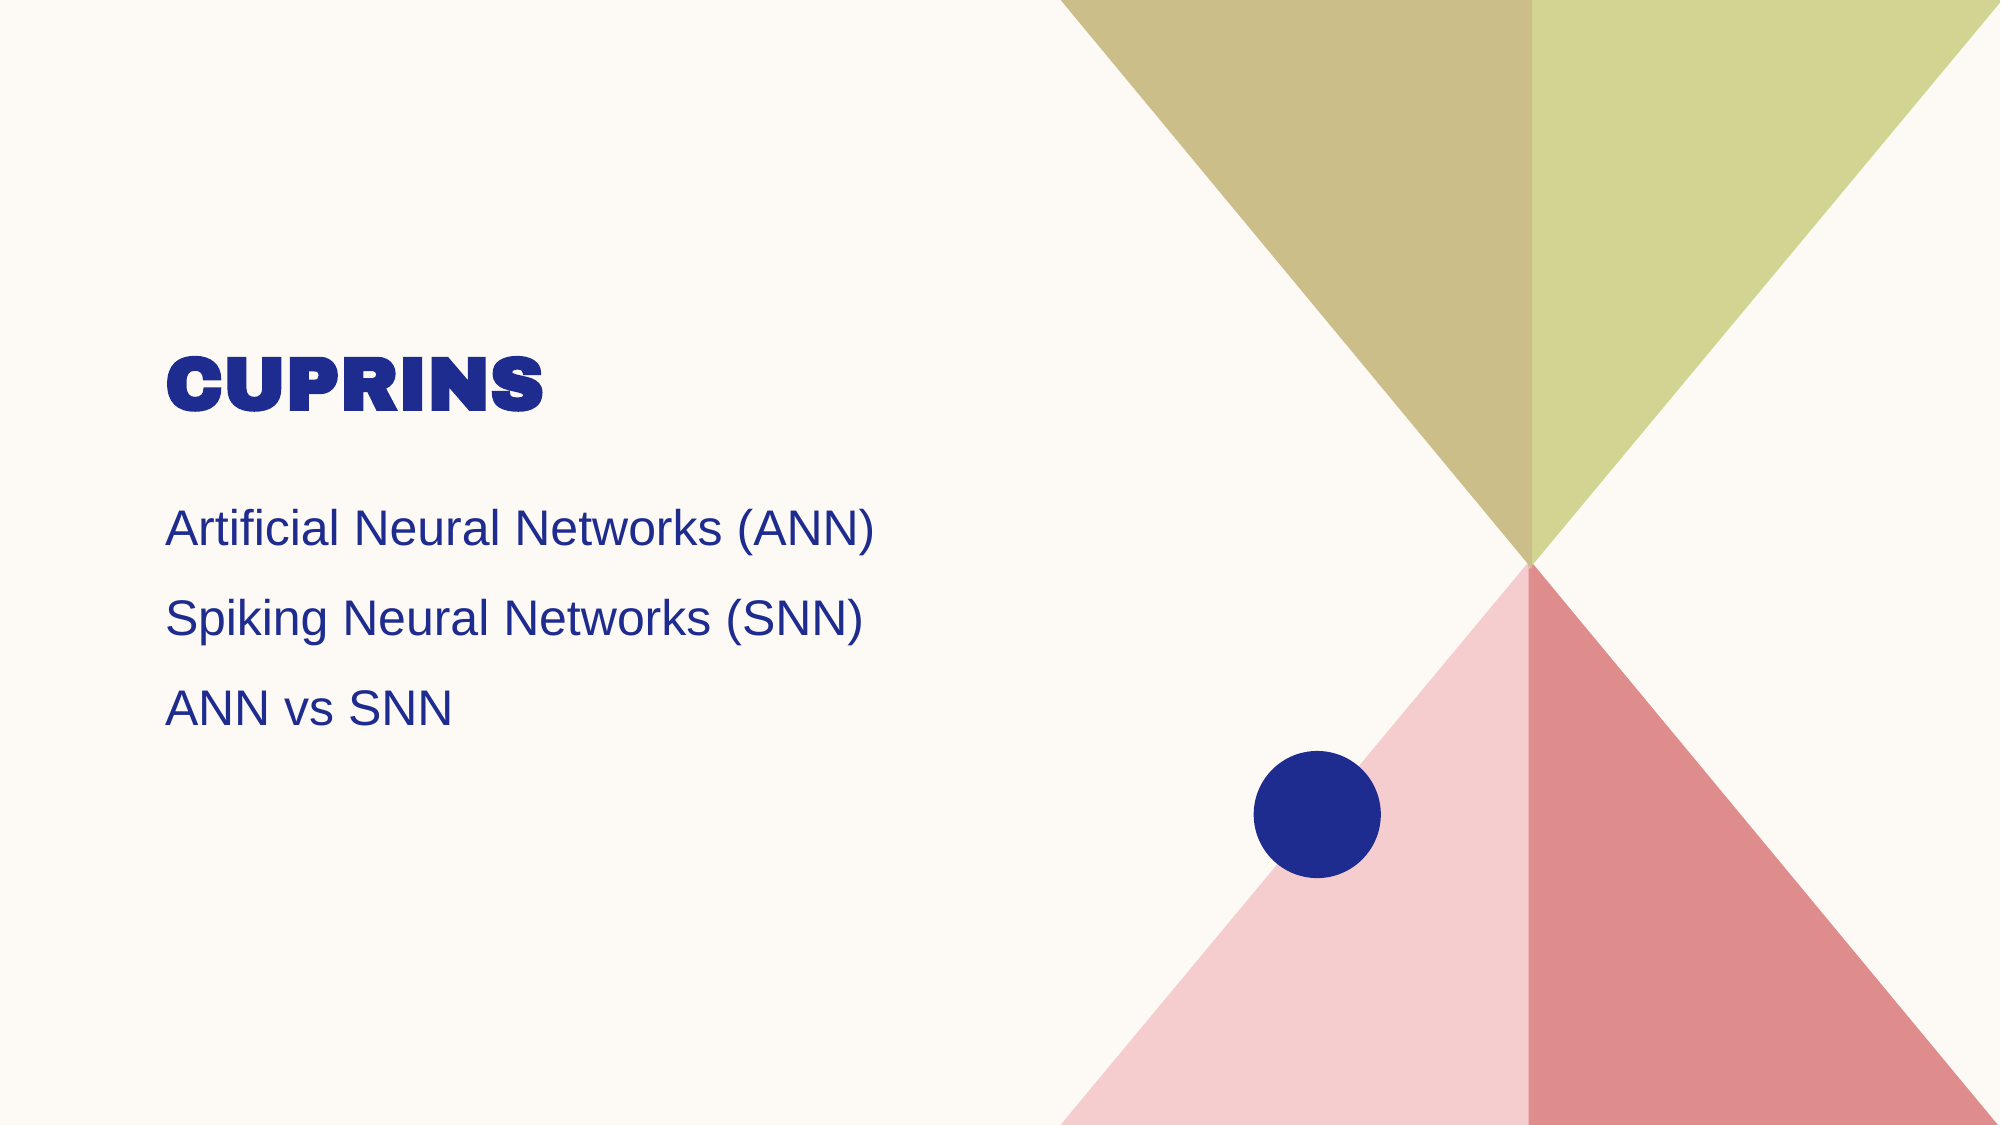

# Cuprins
Artificial Neural Networks (ANN)
Spiking Neural Networks (SNN)
ANN vs SNN